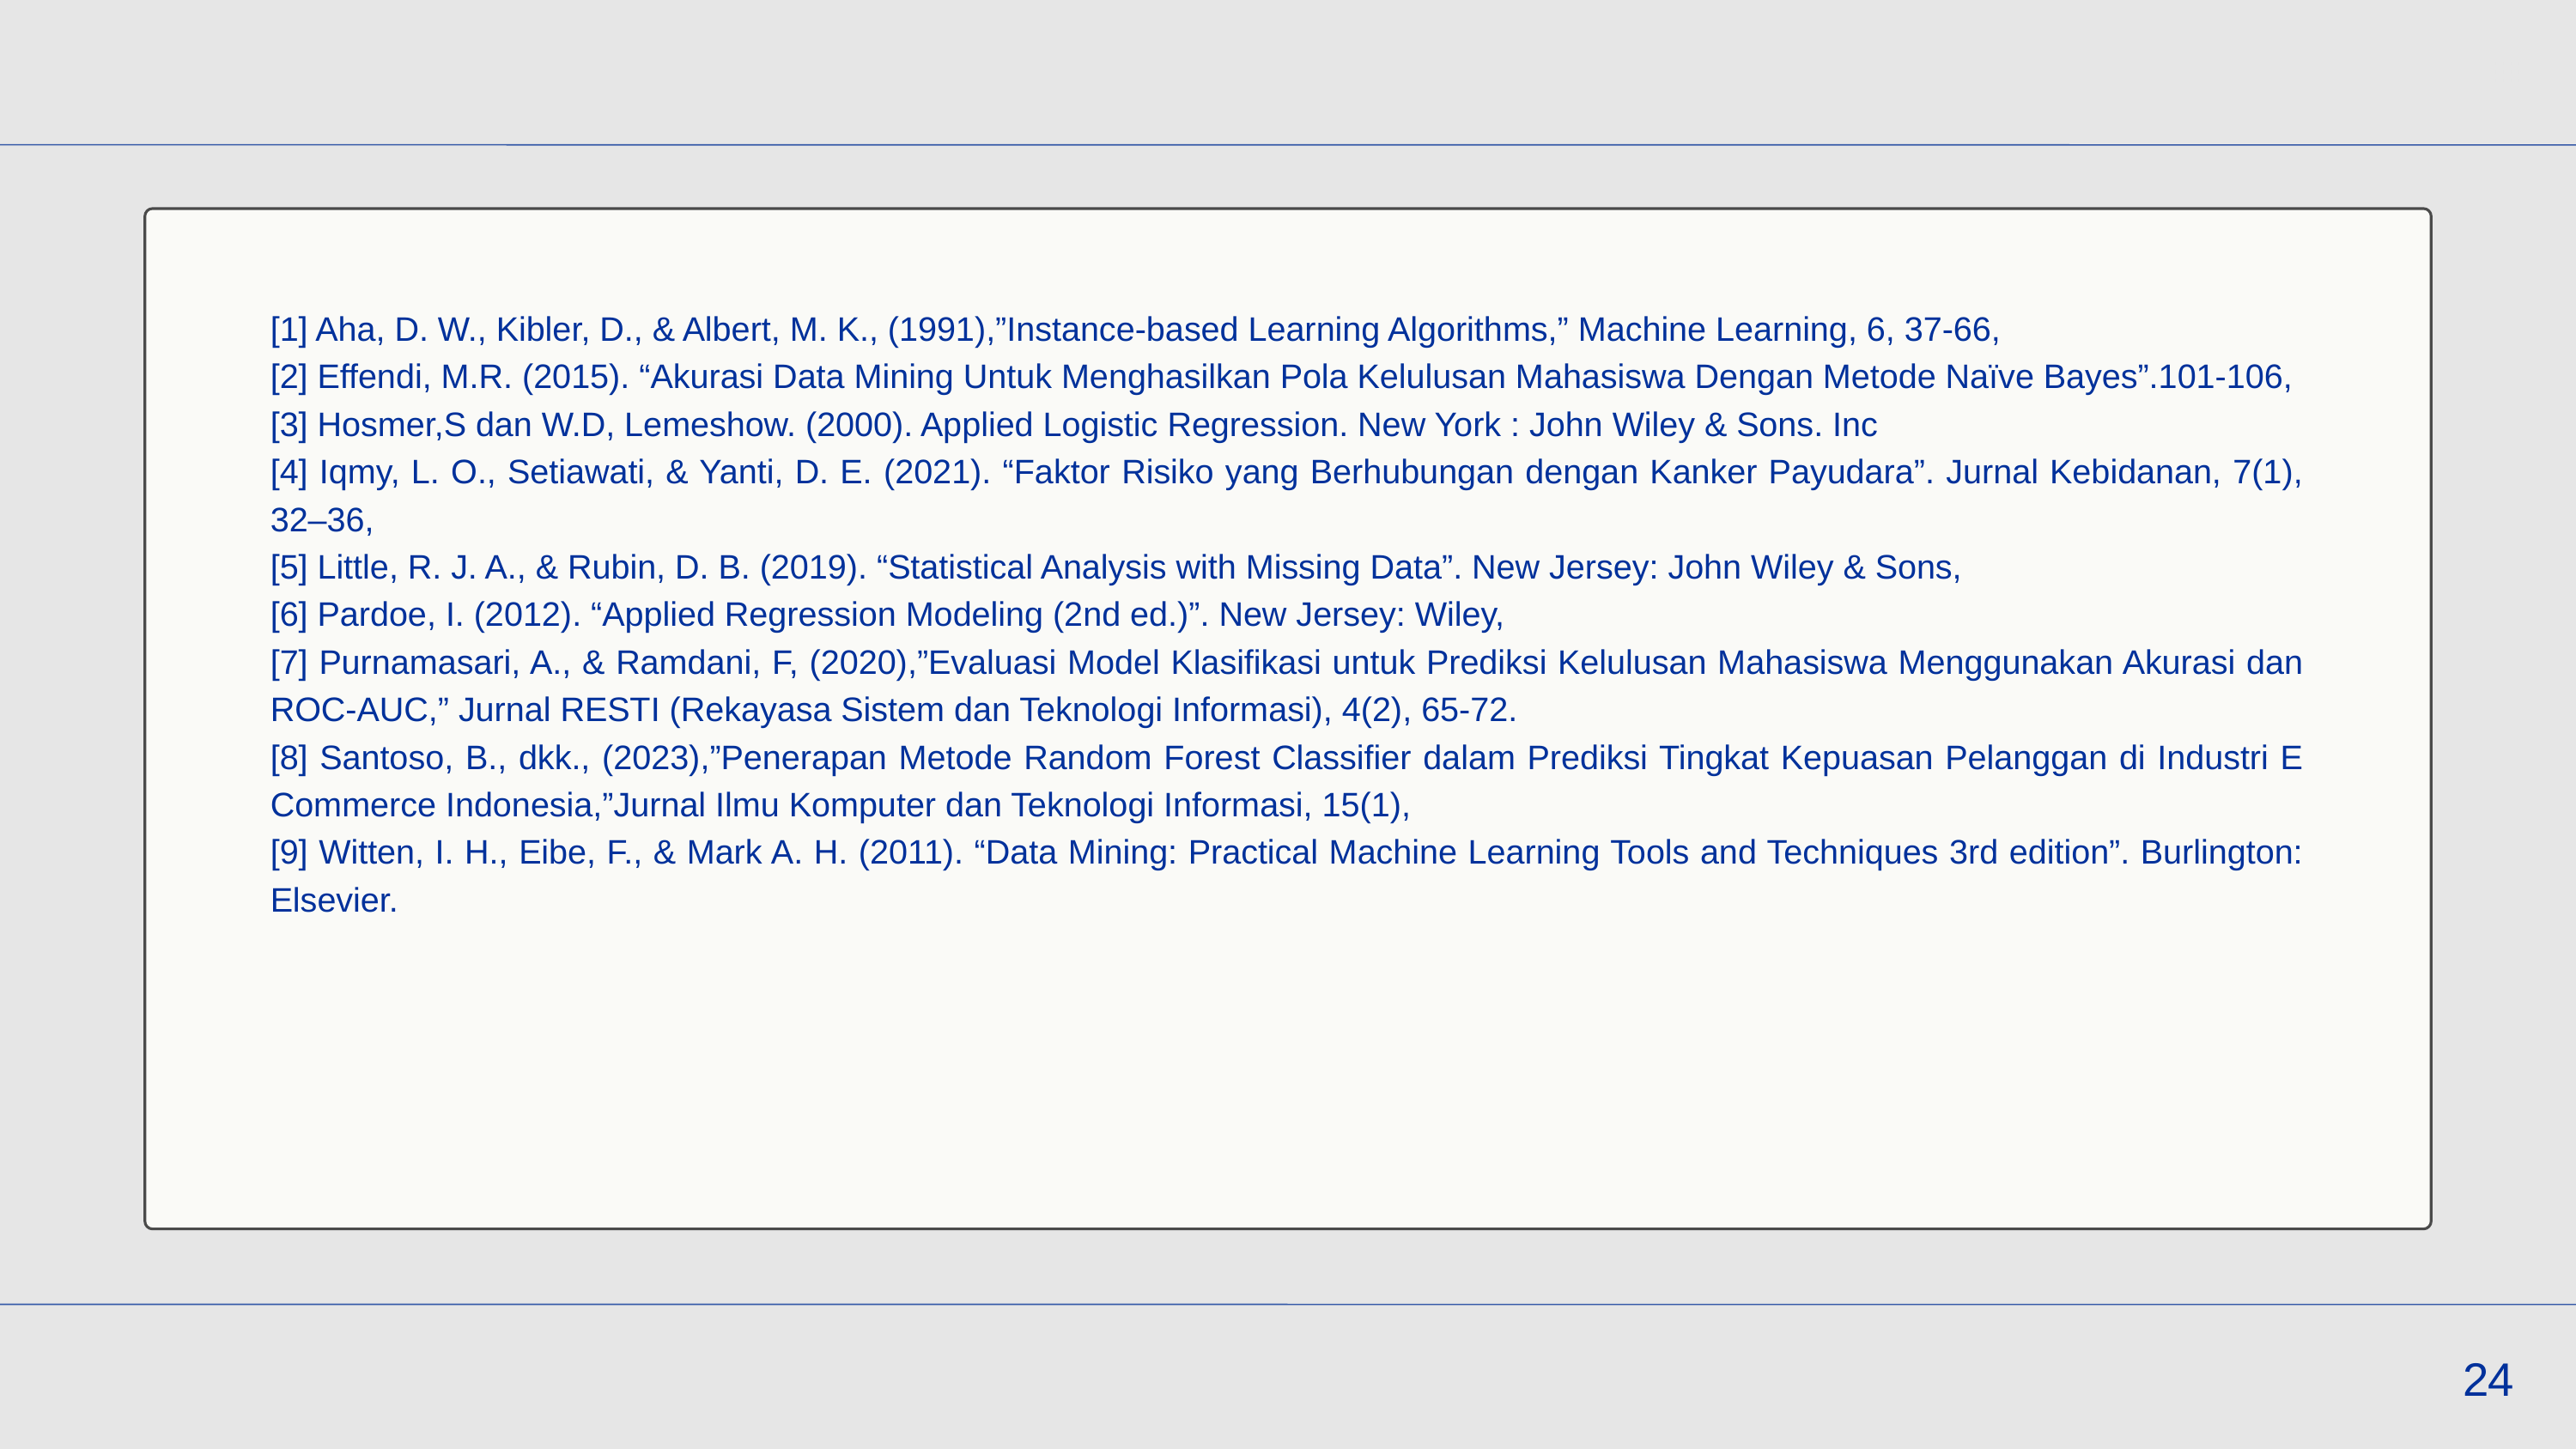

[1] Aha, D. W., Kibler, D., & Albert, M. K., (1991),”Instance-based Learning Algorithms,” Machine Learning, 6, 37-66,
[2] Effendi, M.R. (2015). “Akurasi Data Mining Untuk Menghasilkan Pola Kelulusan Mahasiswa Dengan Metode Naïve Bayes”.101-106,
[3] Hosmer,S dan W.D, Lemeshow. (2000). Applied Logistic Regression. New York : John Wiley & Sons. Inc
[4] Iqmy, L. O., Setiawati, & Yanti, D. E. (2021). “Faktor Risiko yang Berhubungan dengan Kanker Payudara”. Jurnal Kebidanan, 7(1), 32–36,
[5] Little, R. J. A., & Rubin, D. B. (2019). “Statistical Analysis with Missing Data”. New Jersey: John Wiley & Sons,
[6] Pardoe, I. (2012). “Applied Regression Modeling (2nd ed.)”. New Jersey: Wiley,
[7] Purnamasari, A., & Ramdani, F, (2020),”Evaluasi Model Klasifikasi untuk Prediksi Kelulusan Mahasiswa Menggunakan Akurasi dan ROC-AUC,” Jurnal RESTI (Rekayasa Sistem dan Teknologi Informasi), 4(2), 65-72.
[8] Santoso, B., dkk., (2023),”Penerapan Metode Random Forest Classifier dalam Prediksi Tingkat Kepuasan Pelanggan di Industri E Commerce Indonesia,”Jurnal Ilmu Komputer dan Teknologi Informasi, 15(1),
[9] Witten, I. H., Eibe, F., & Mark A. H. (2011). “Data Mining: Practical Machine Learning Tools and Techniques 3rd edition”. Burlington: Elsevier.

24